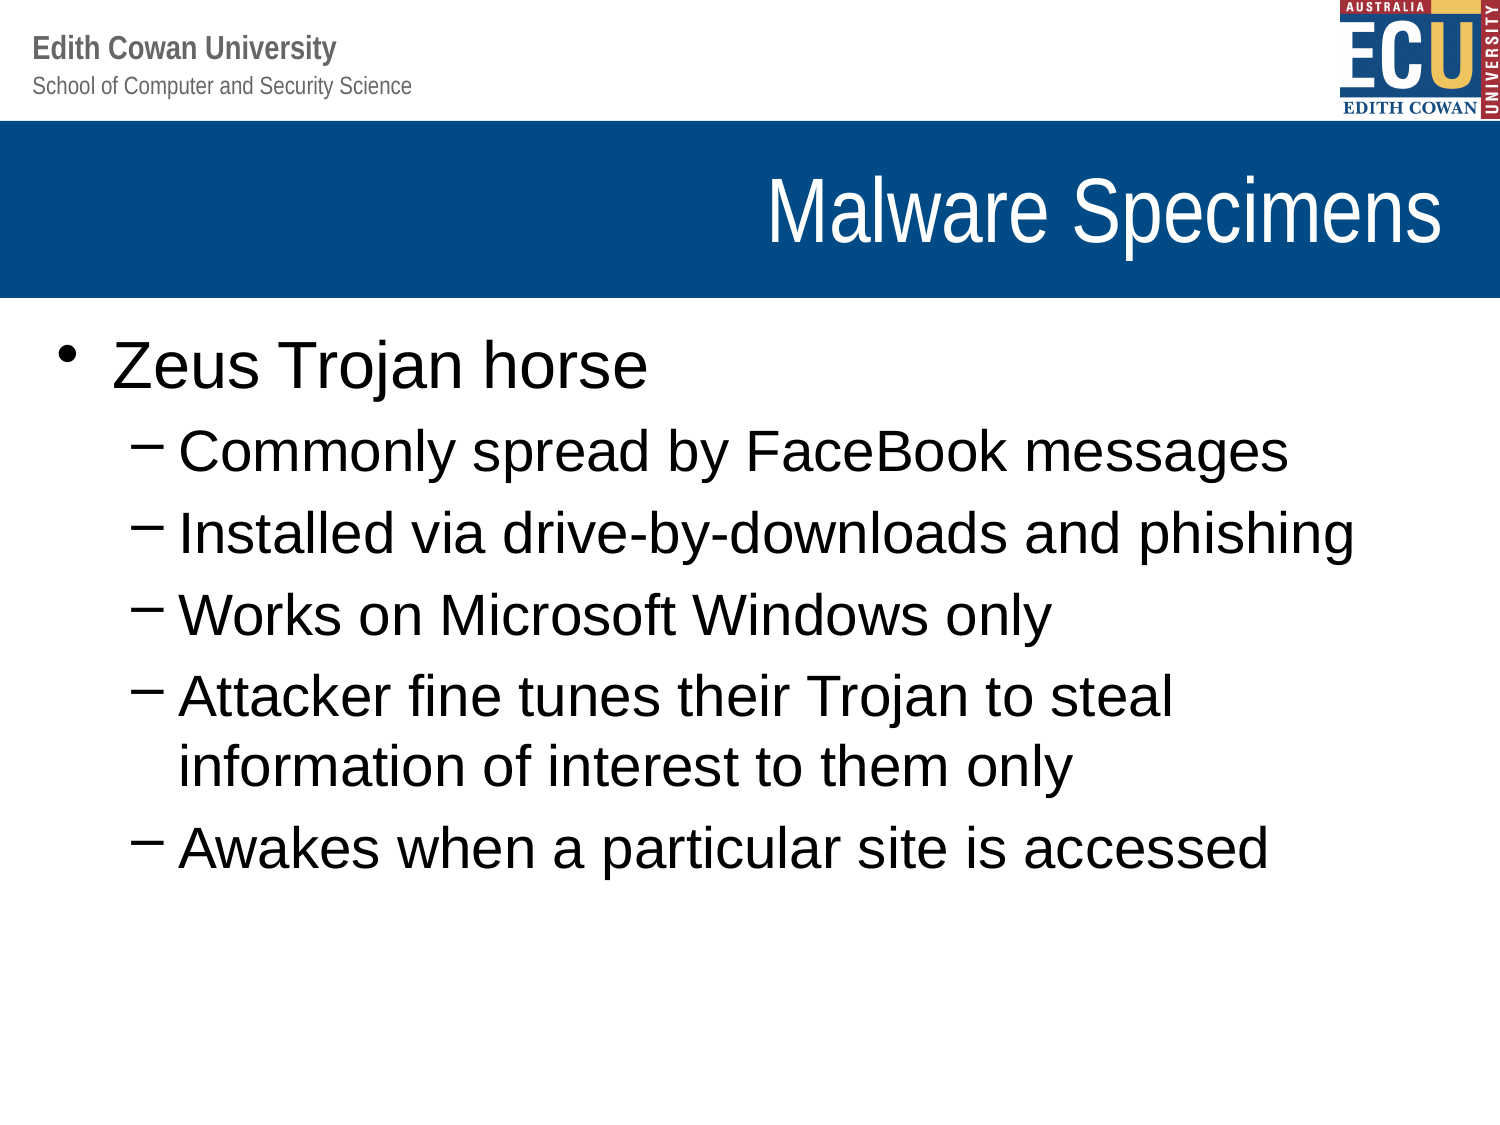

# Malware Specimens
Zeus Trojan horse
Commonly spread by FaceBook messages
Installed via drive-by-downloads and phishing
Works on Microsoft Windows only
Attacker fine tunes their Trojan to steal information of interest to them only
Awakes when a particular site is accessed